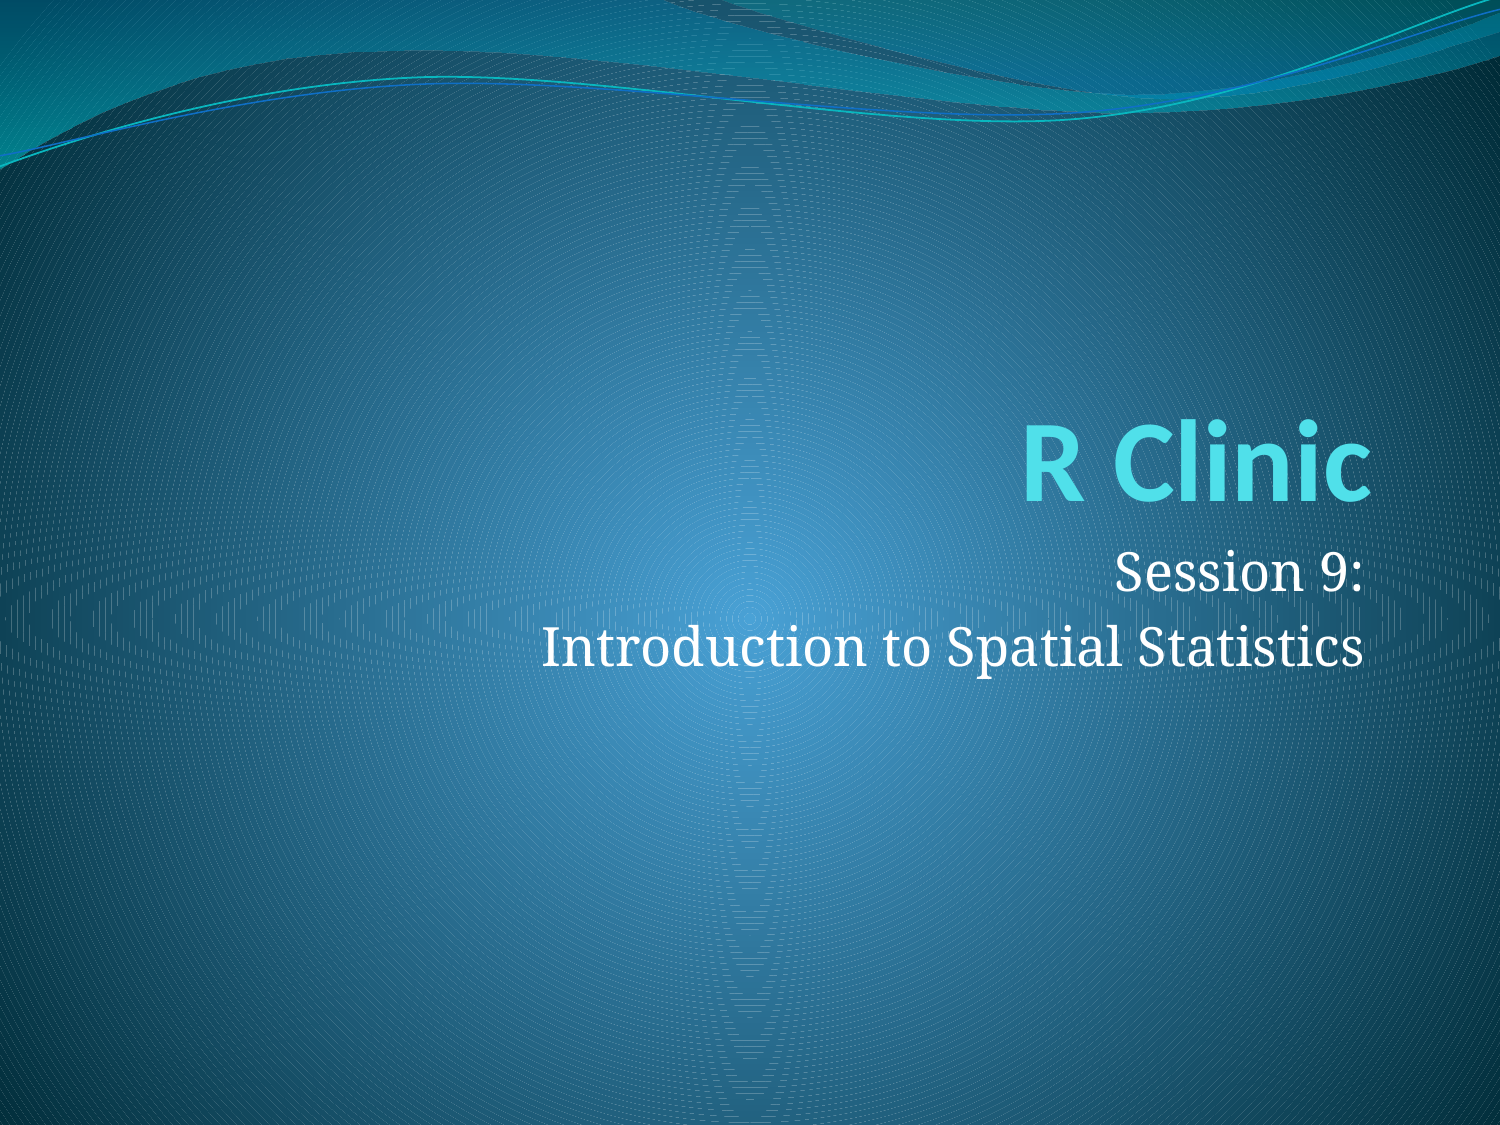

# R Clinic
Session 9:
Introduction to Spatial Statistics